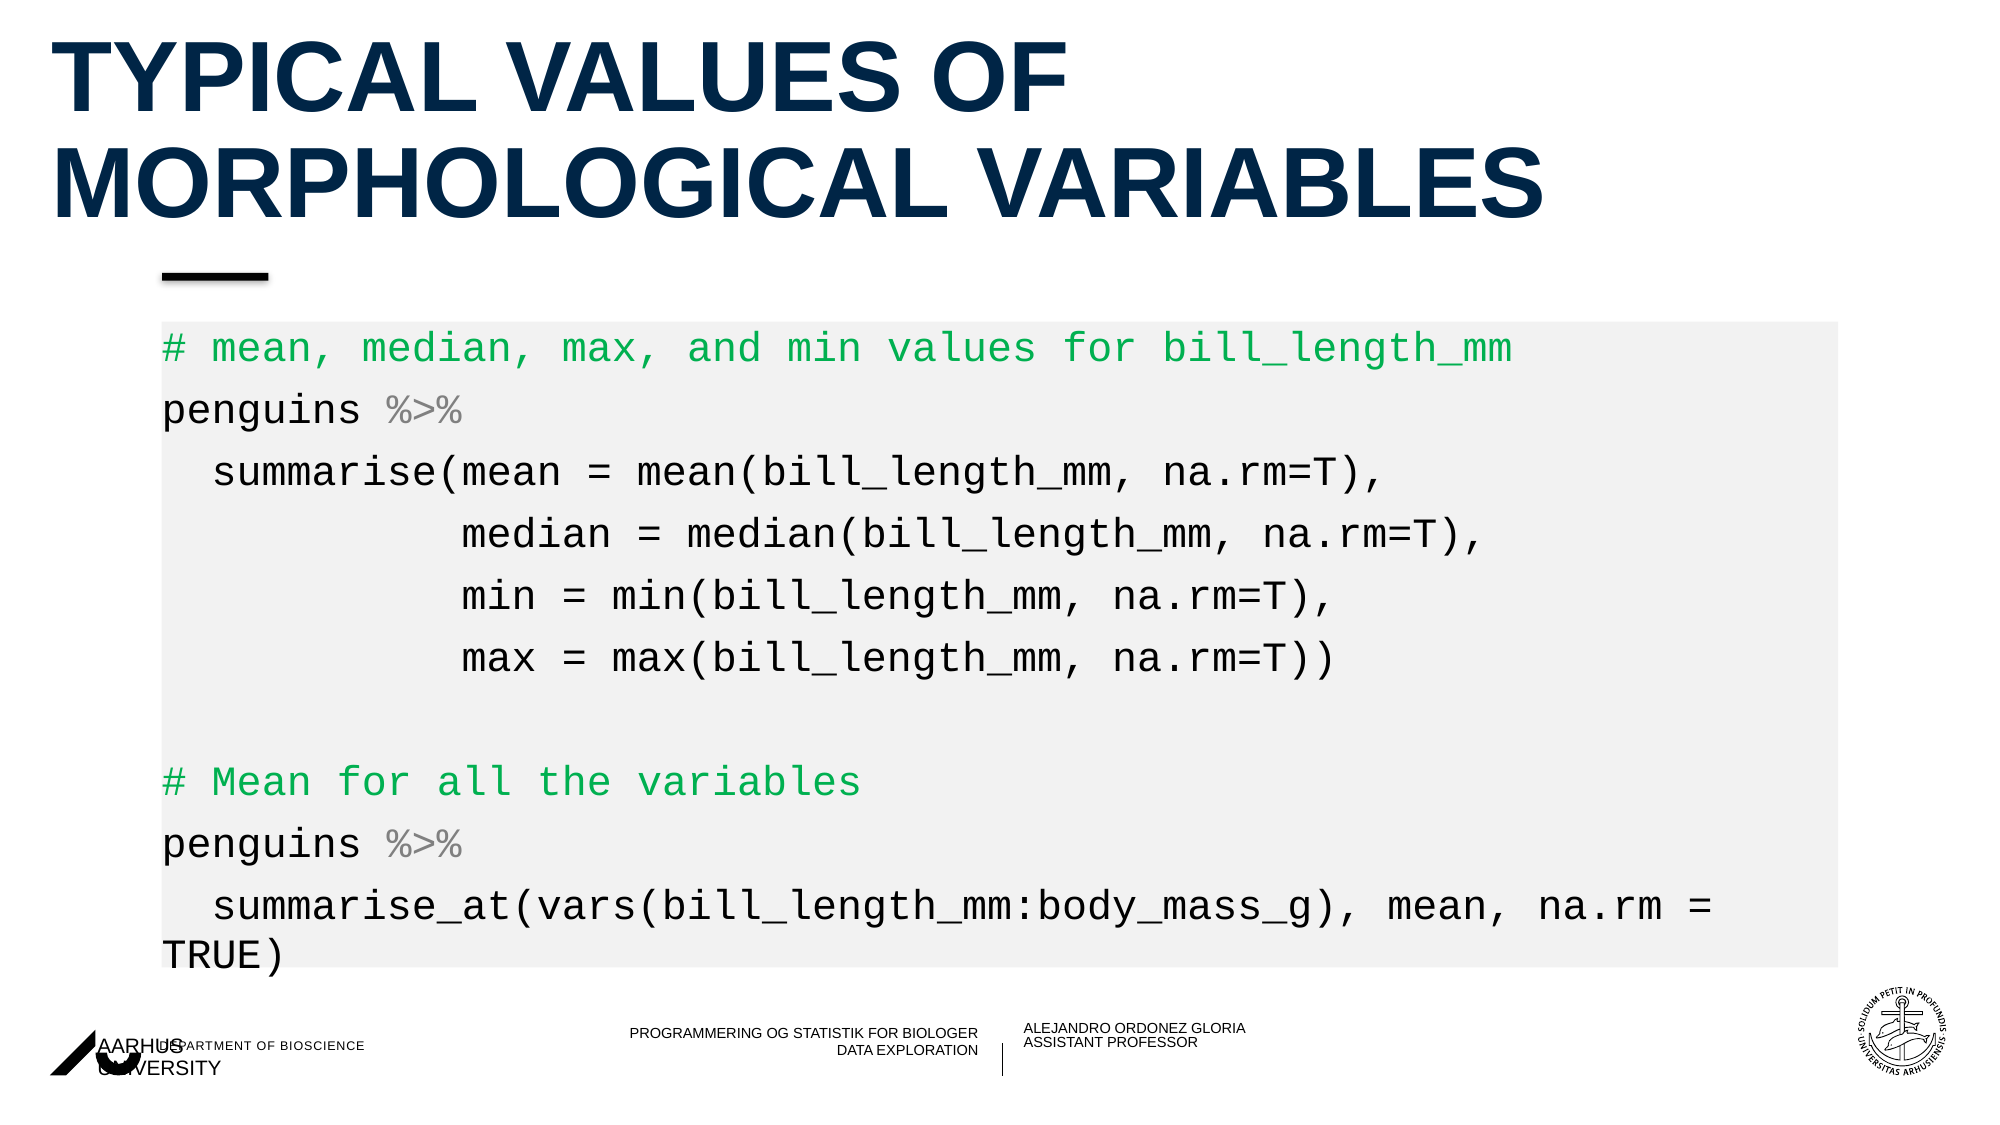

# Typical values of morphological variables
# mean, median, max, and min values for bill_length_mm
penguins %>%
  summarise(mean = mean(bill_length_mm, na.rm=T),
            median = median(bill_length_mm, na.rm=T),
            min = min(bill_length_mm, na.rm=T),
            max = max(bill_length_mm, na.rm=T))

# Mean for all the variables
penguins %>%
  summarise_at(vars(bill_length_mm:body_mass_g), mean, na.rm = TRUE)
04/03/202327/08/2018